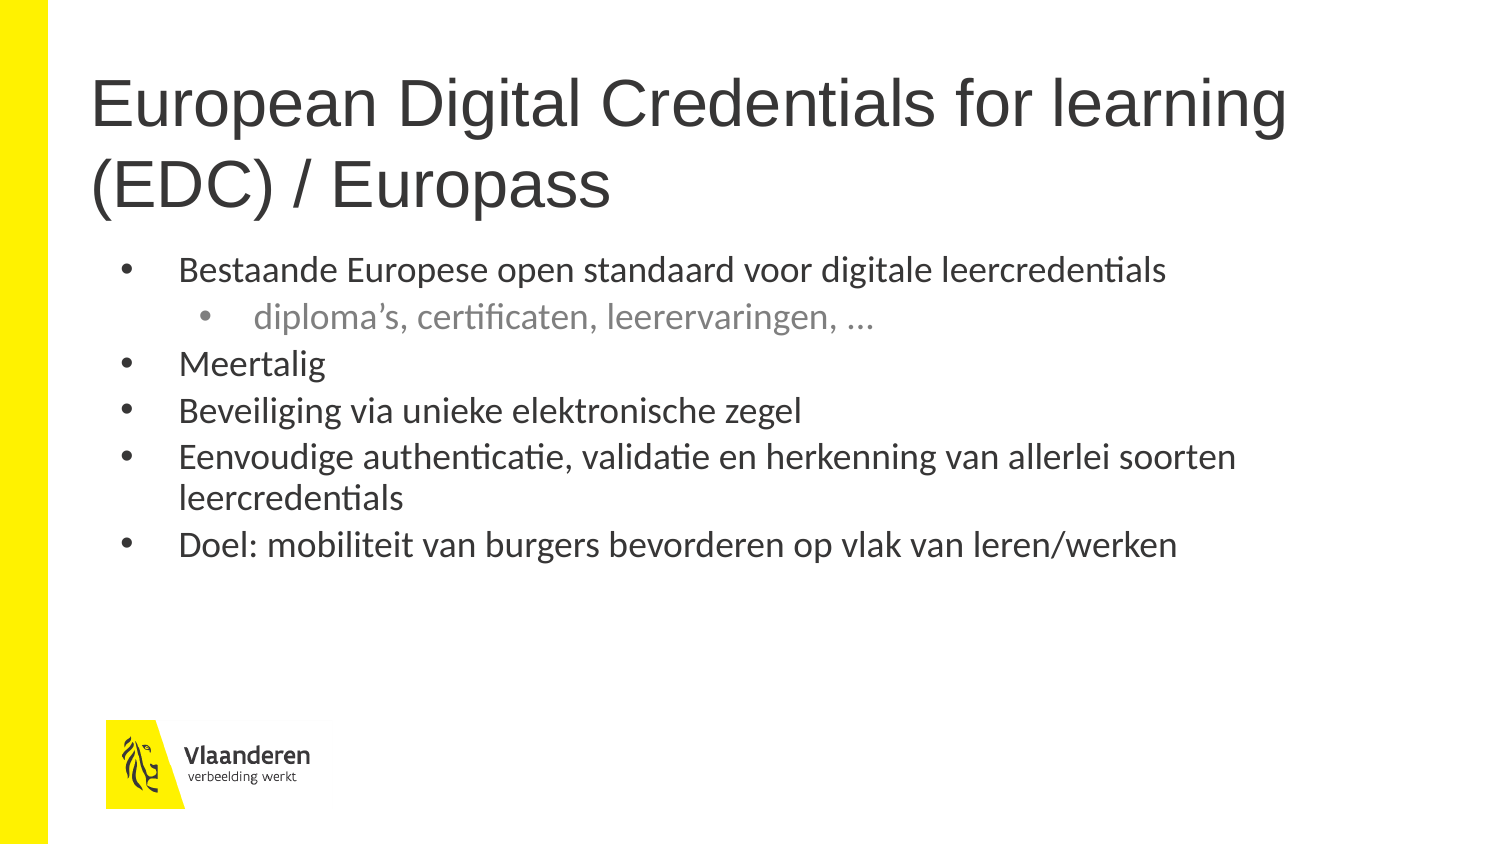

# European Digital Credentials for learning (EDC) / Europass
Bestaande Europese open standaard voor digitale leercredentials
diploma’s, certificaten, leerervaringen, ...
Meertalig
Beveiliging via unieke elektronische zegel
Eenvoudige authenticatie, validatie en herkenning van allerlei soorten leercredentials
Doel: mobiliteit van burgers bevorderen op vlak van leren/werken